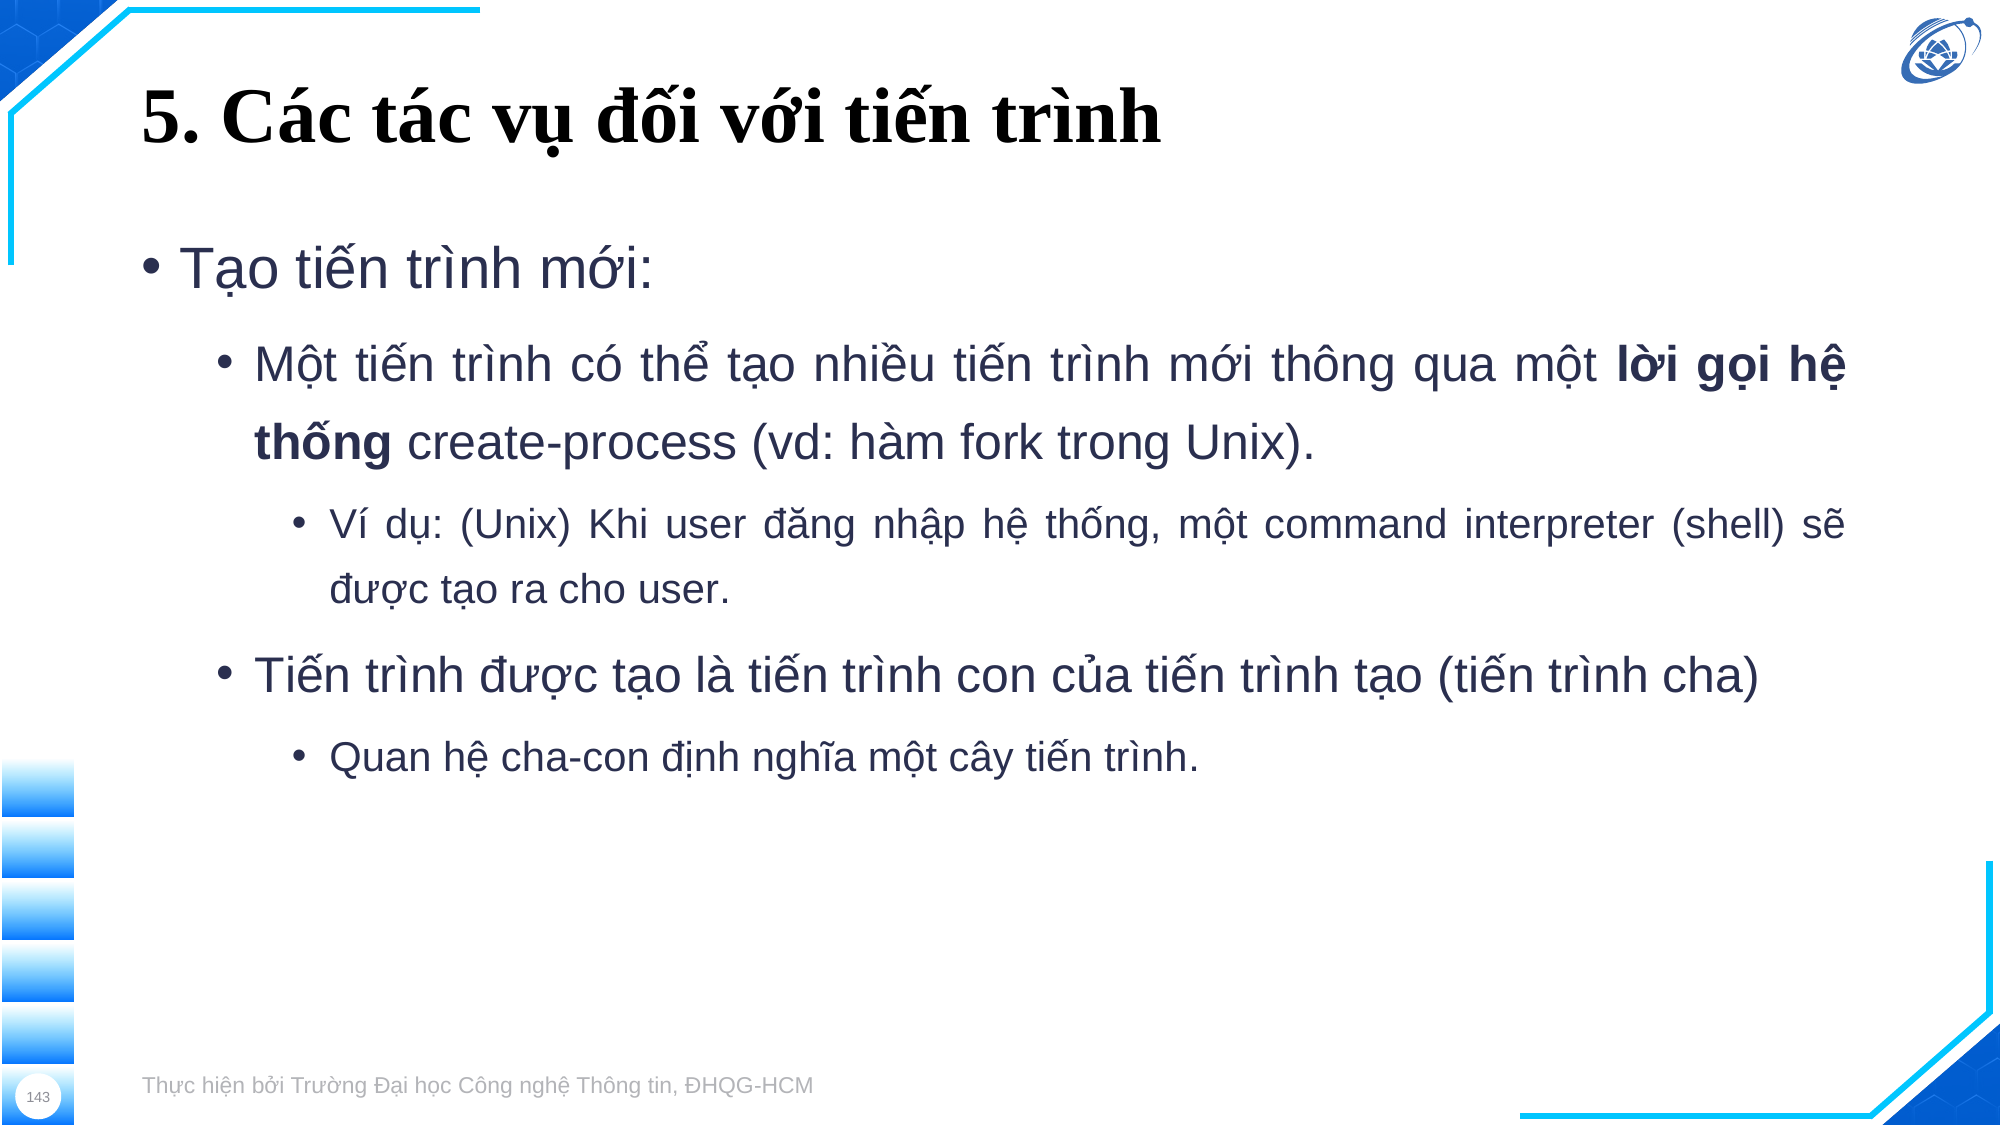

# 5. Các tác vụ đối với tiến trình
Tạo tiến trình mới:
Một tiến trình có thể tạo nhiều tiến trình mới thông qua một lời gọi hệ thống create-process (vd: hàm fork trong Unix).
Ví dụ: (Unix) Khi user đăng nhập hệ thống, một command interpreter (shell) sẽ được tạo ra cho user.
Tiến trình được tạo là tiến trình con của tiến trình tạo (tiến trình cha)
Quan hệ cha-con định nghĩa một cây tiến trình.
Thực hiện bởi Trường Đại học Công nghệ Thông tin, ĐHQG-HCM
143